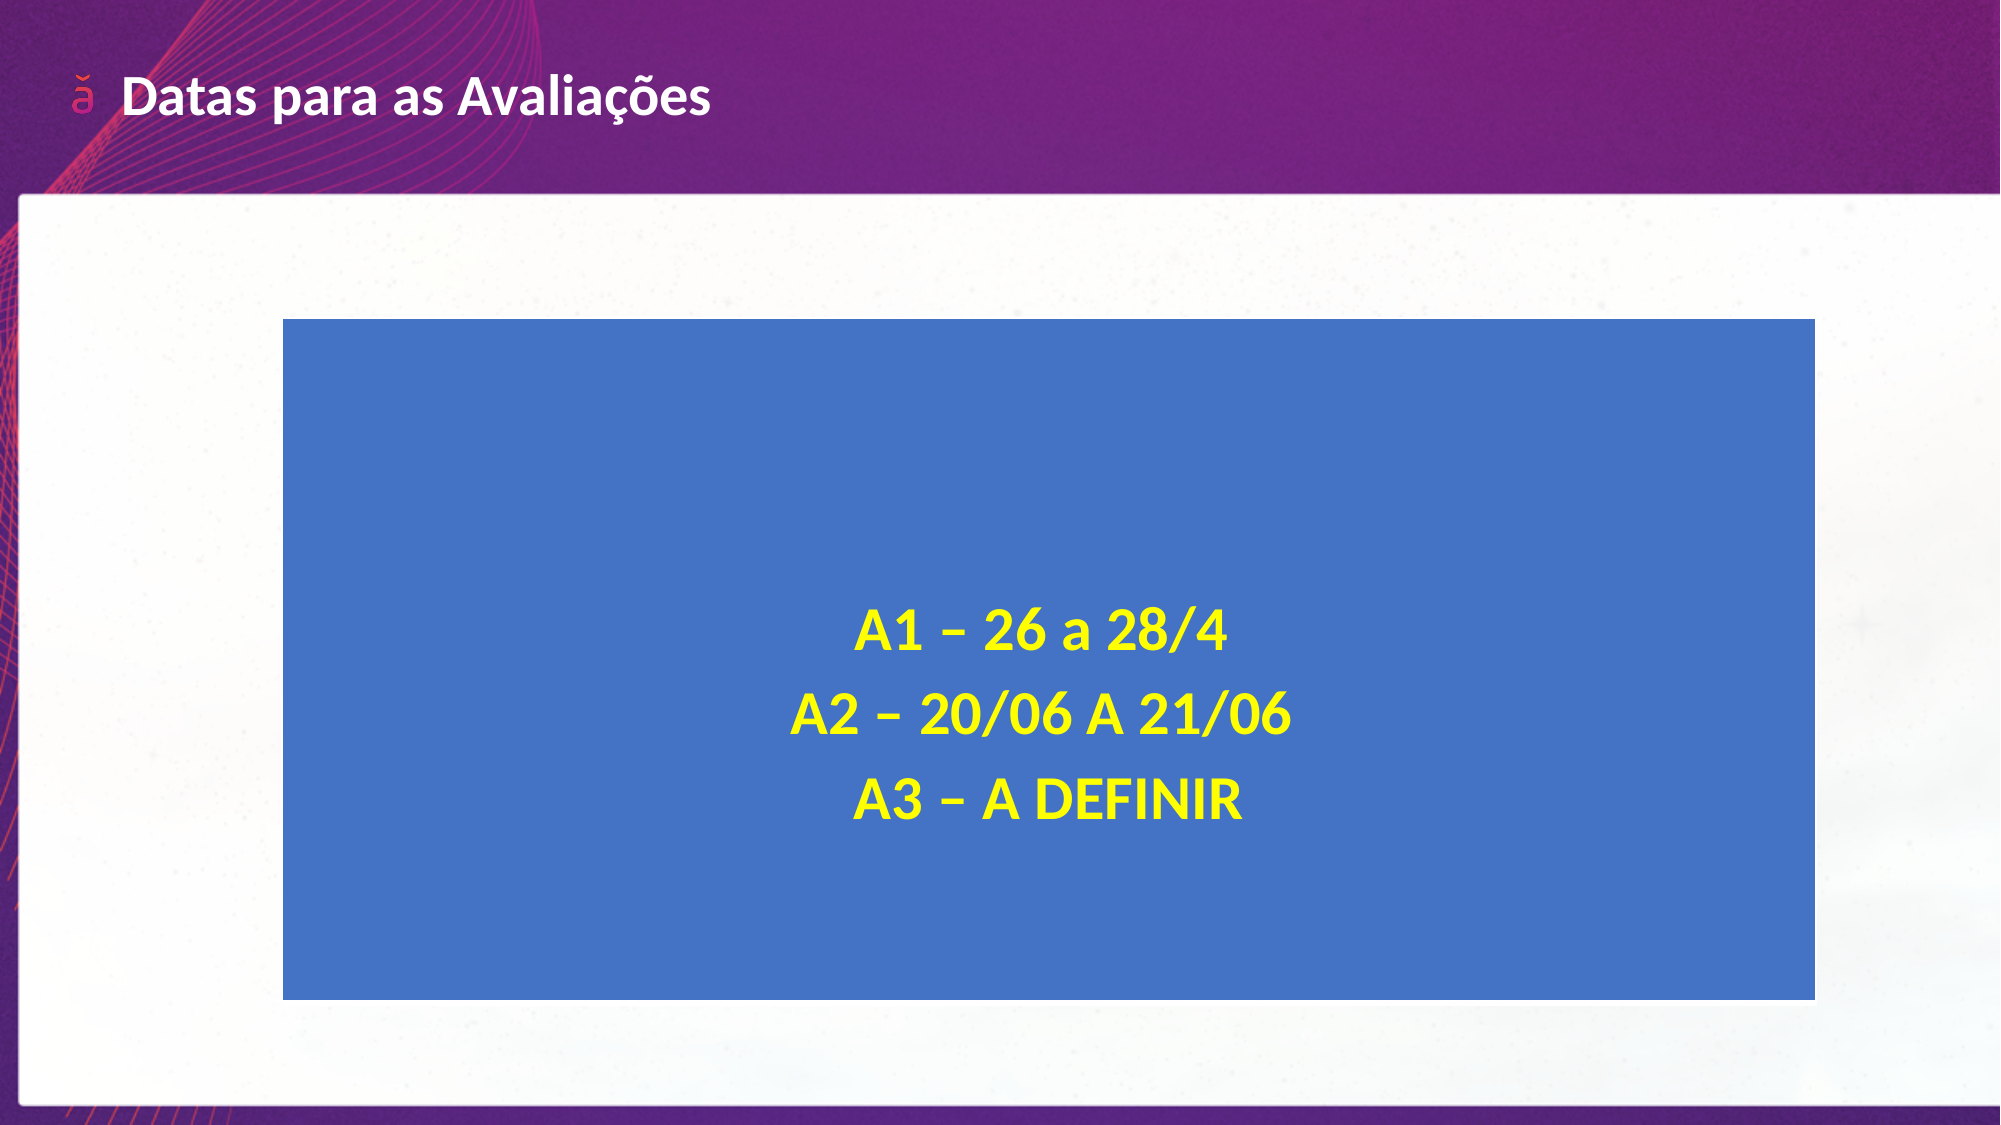

Datas para as Avaliações

| A1 – 26 a 28/4 A2 – 20/06 A 21/06 A3 – A DEFINIR |
| --- |